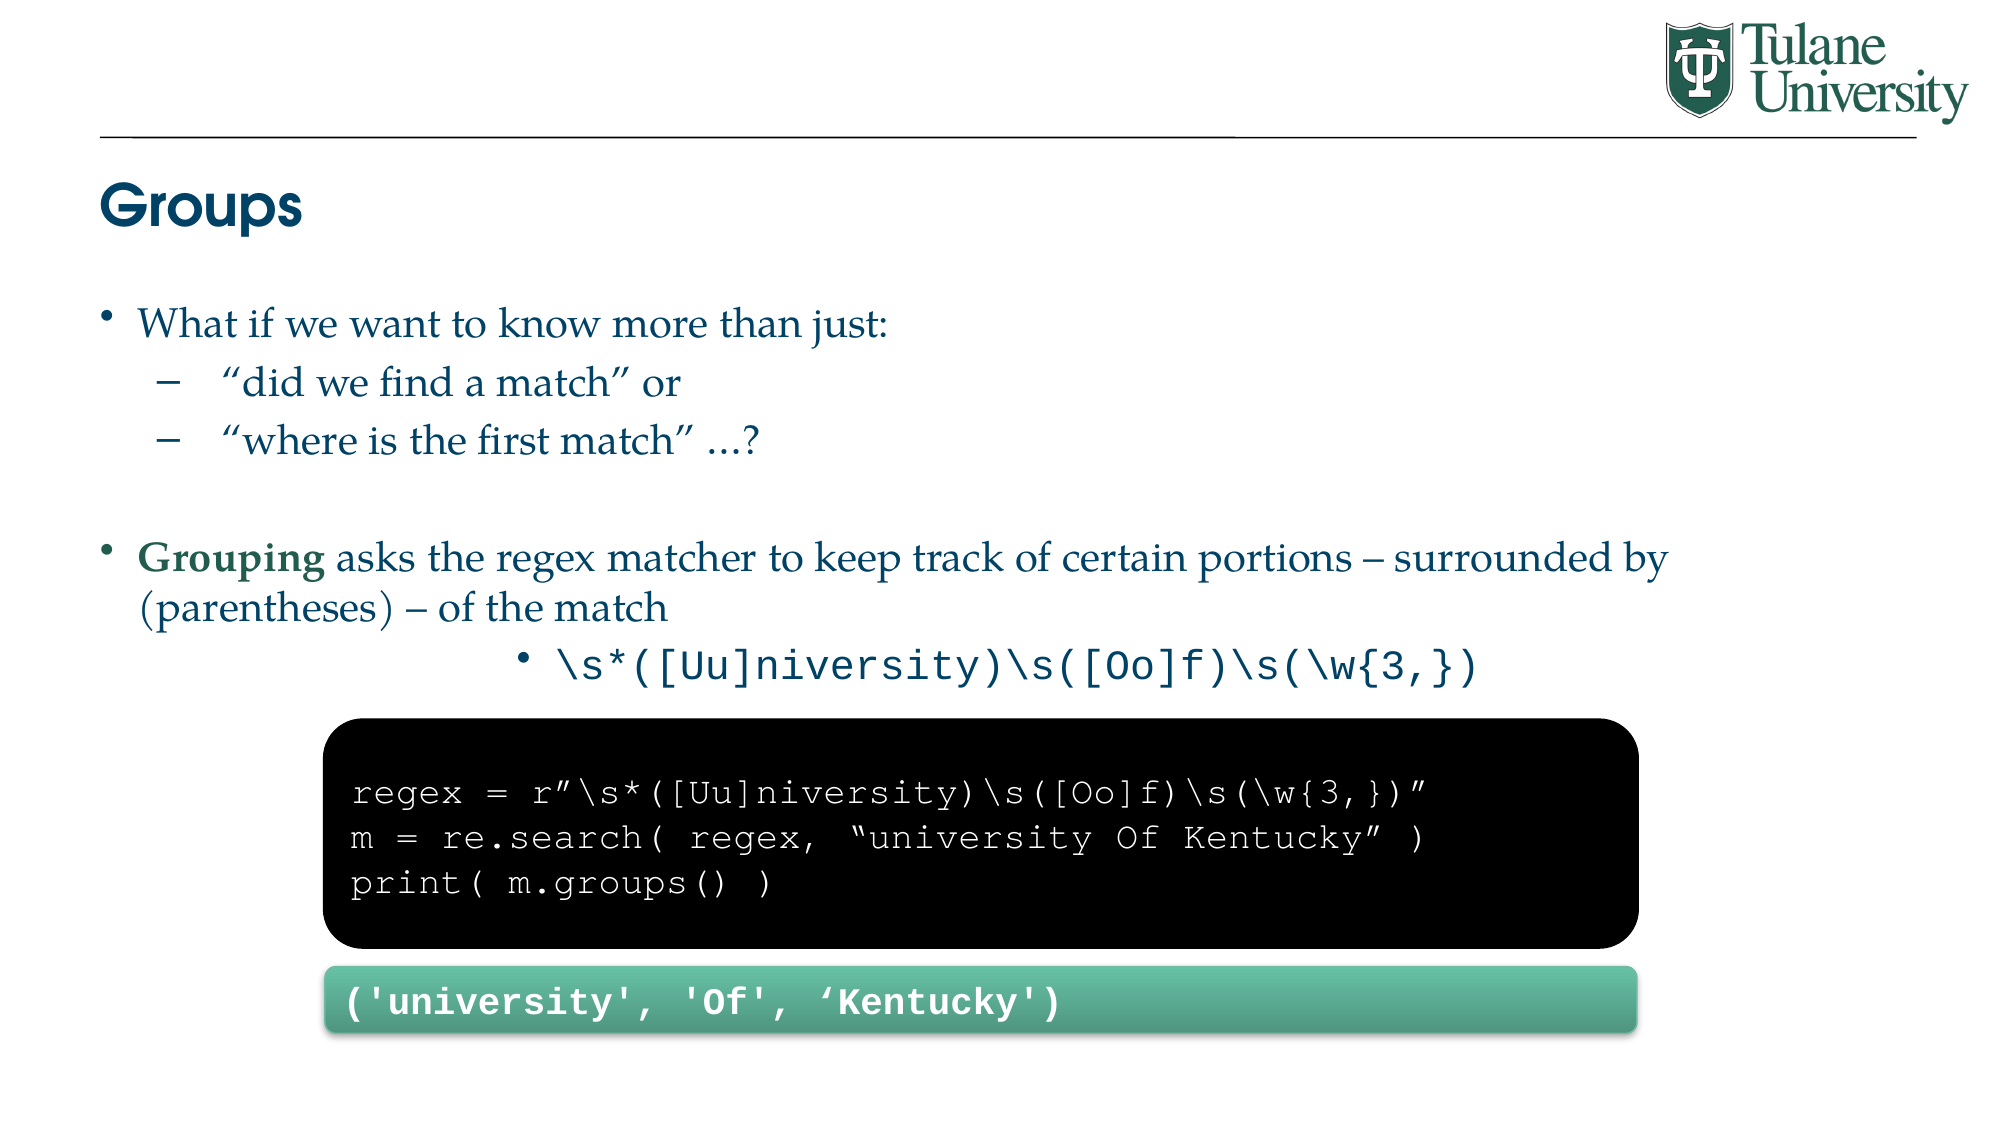

# Groups
What if we want to know more than just:
“did we find a match” or
“where is the first match” …?

Grouping asks the regex matcher to keep track of certain portions – surrounded by (parentheses) – of the match
\s*([Uu]niversity)\s([Oo]f)\s(\w{3,})

regex = r”\s*([Uu]niversity)\s([Oo]f)\s(\w{3,})”
m = re.search( regex, “university Of Kentucky” )
print( m.groups() )
('university', 'Of', ‘Kentucky')